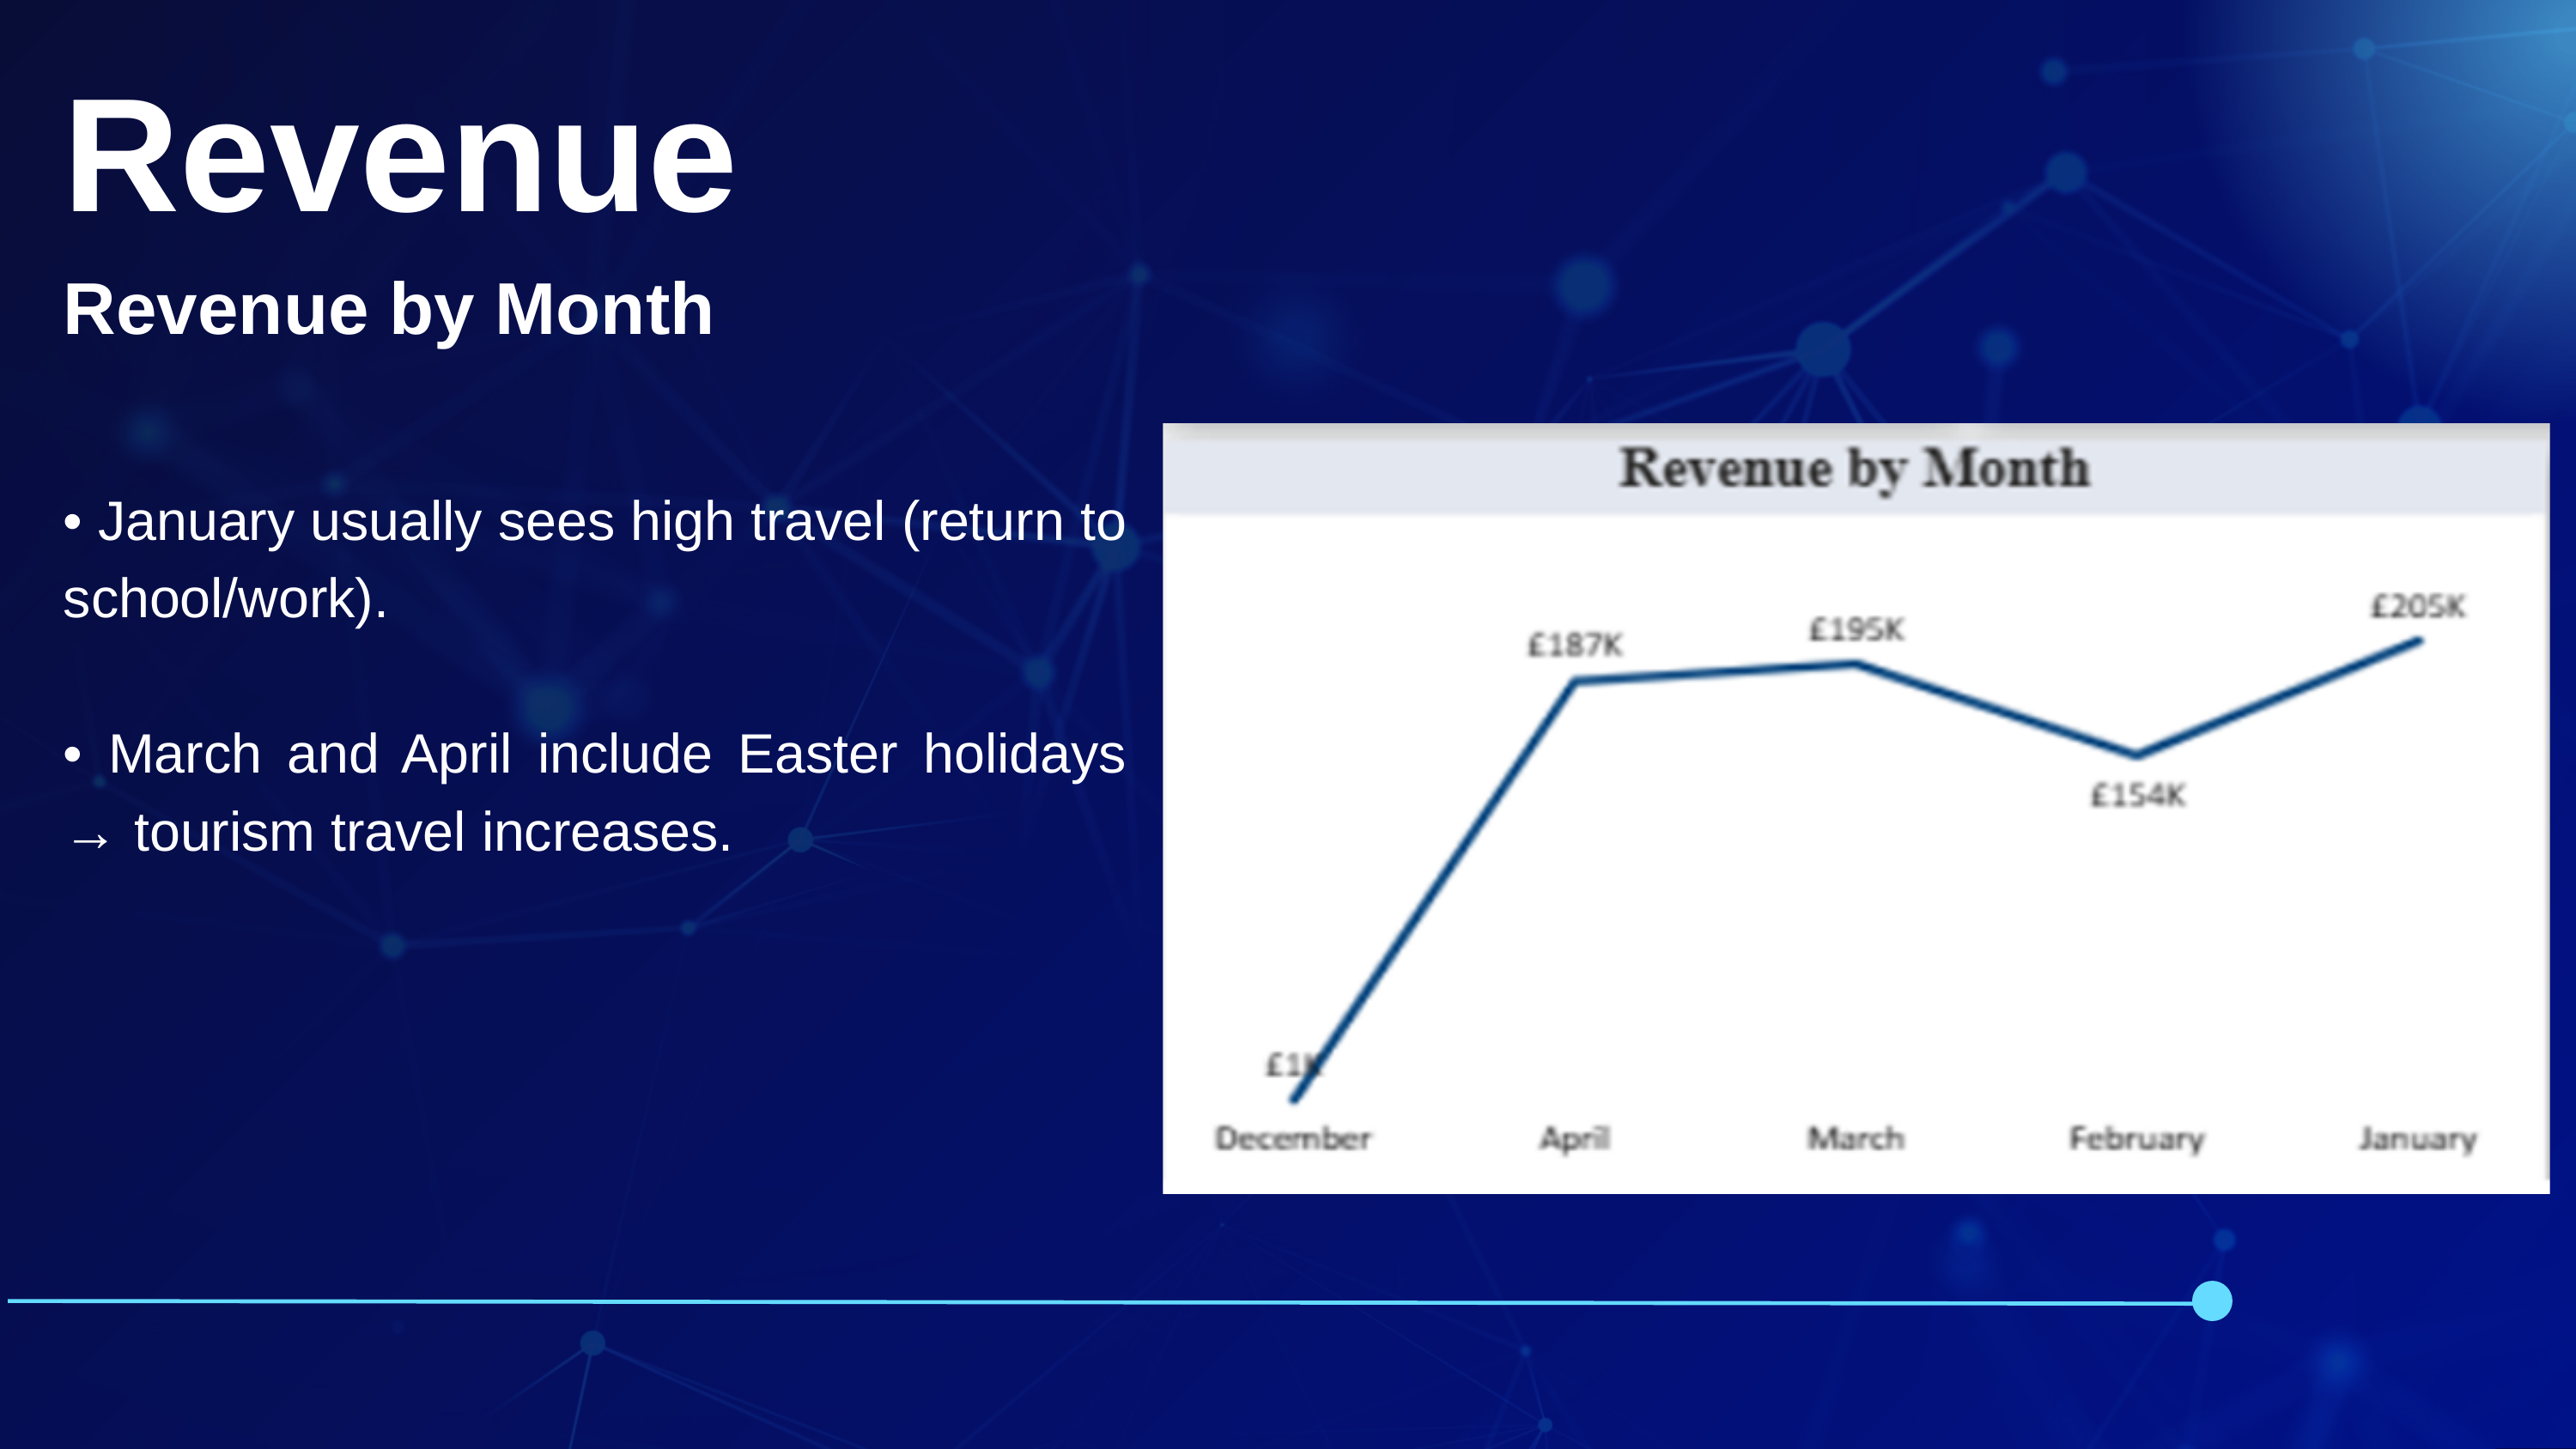

Revenue
Revenue by Month

• January usually sees high travel (return to school/work).

• March and April include Easter holidays → tourism travel increases.